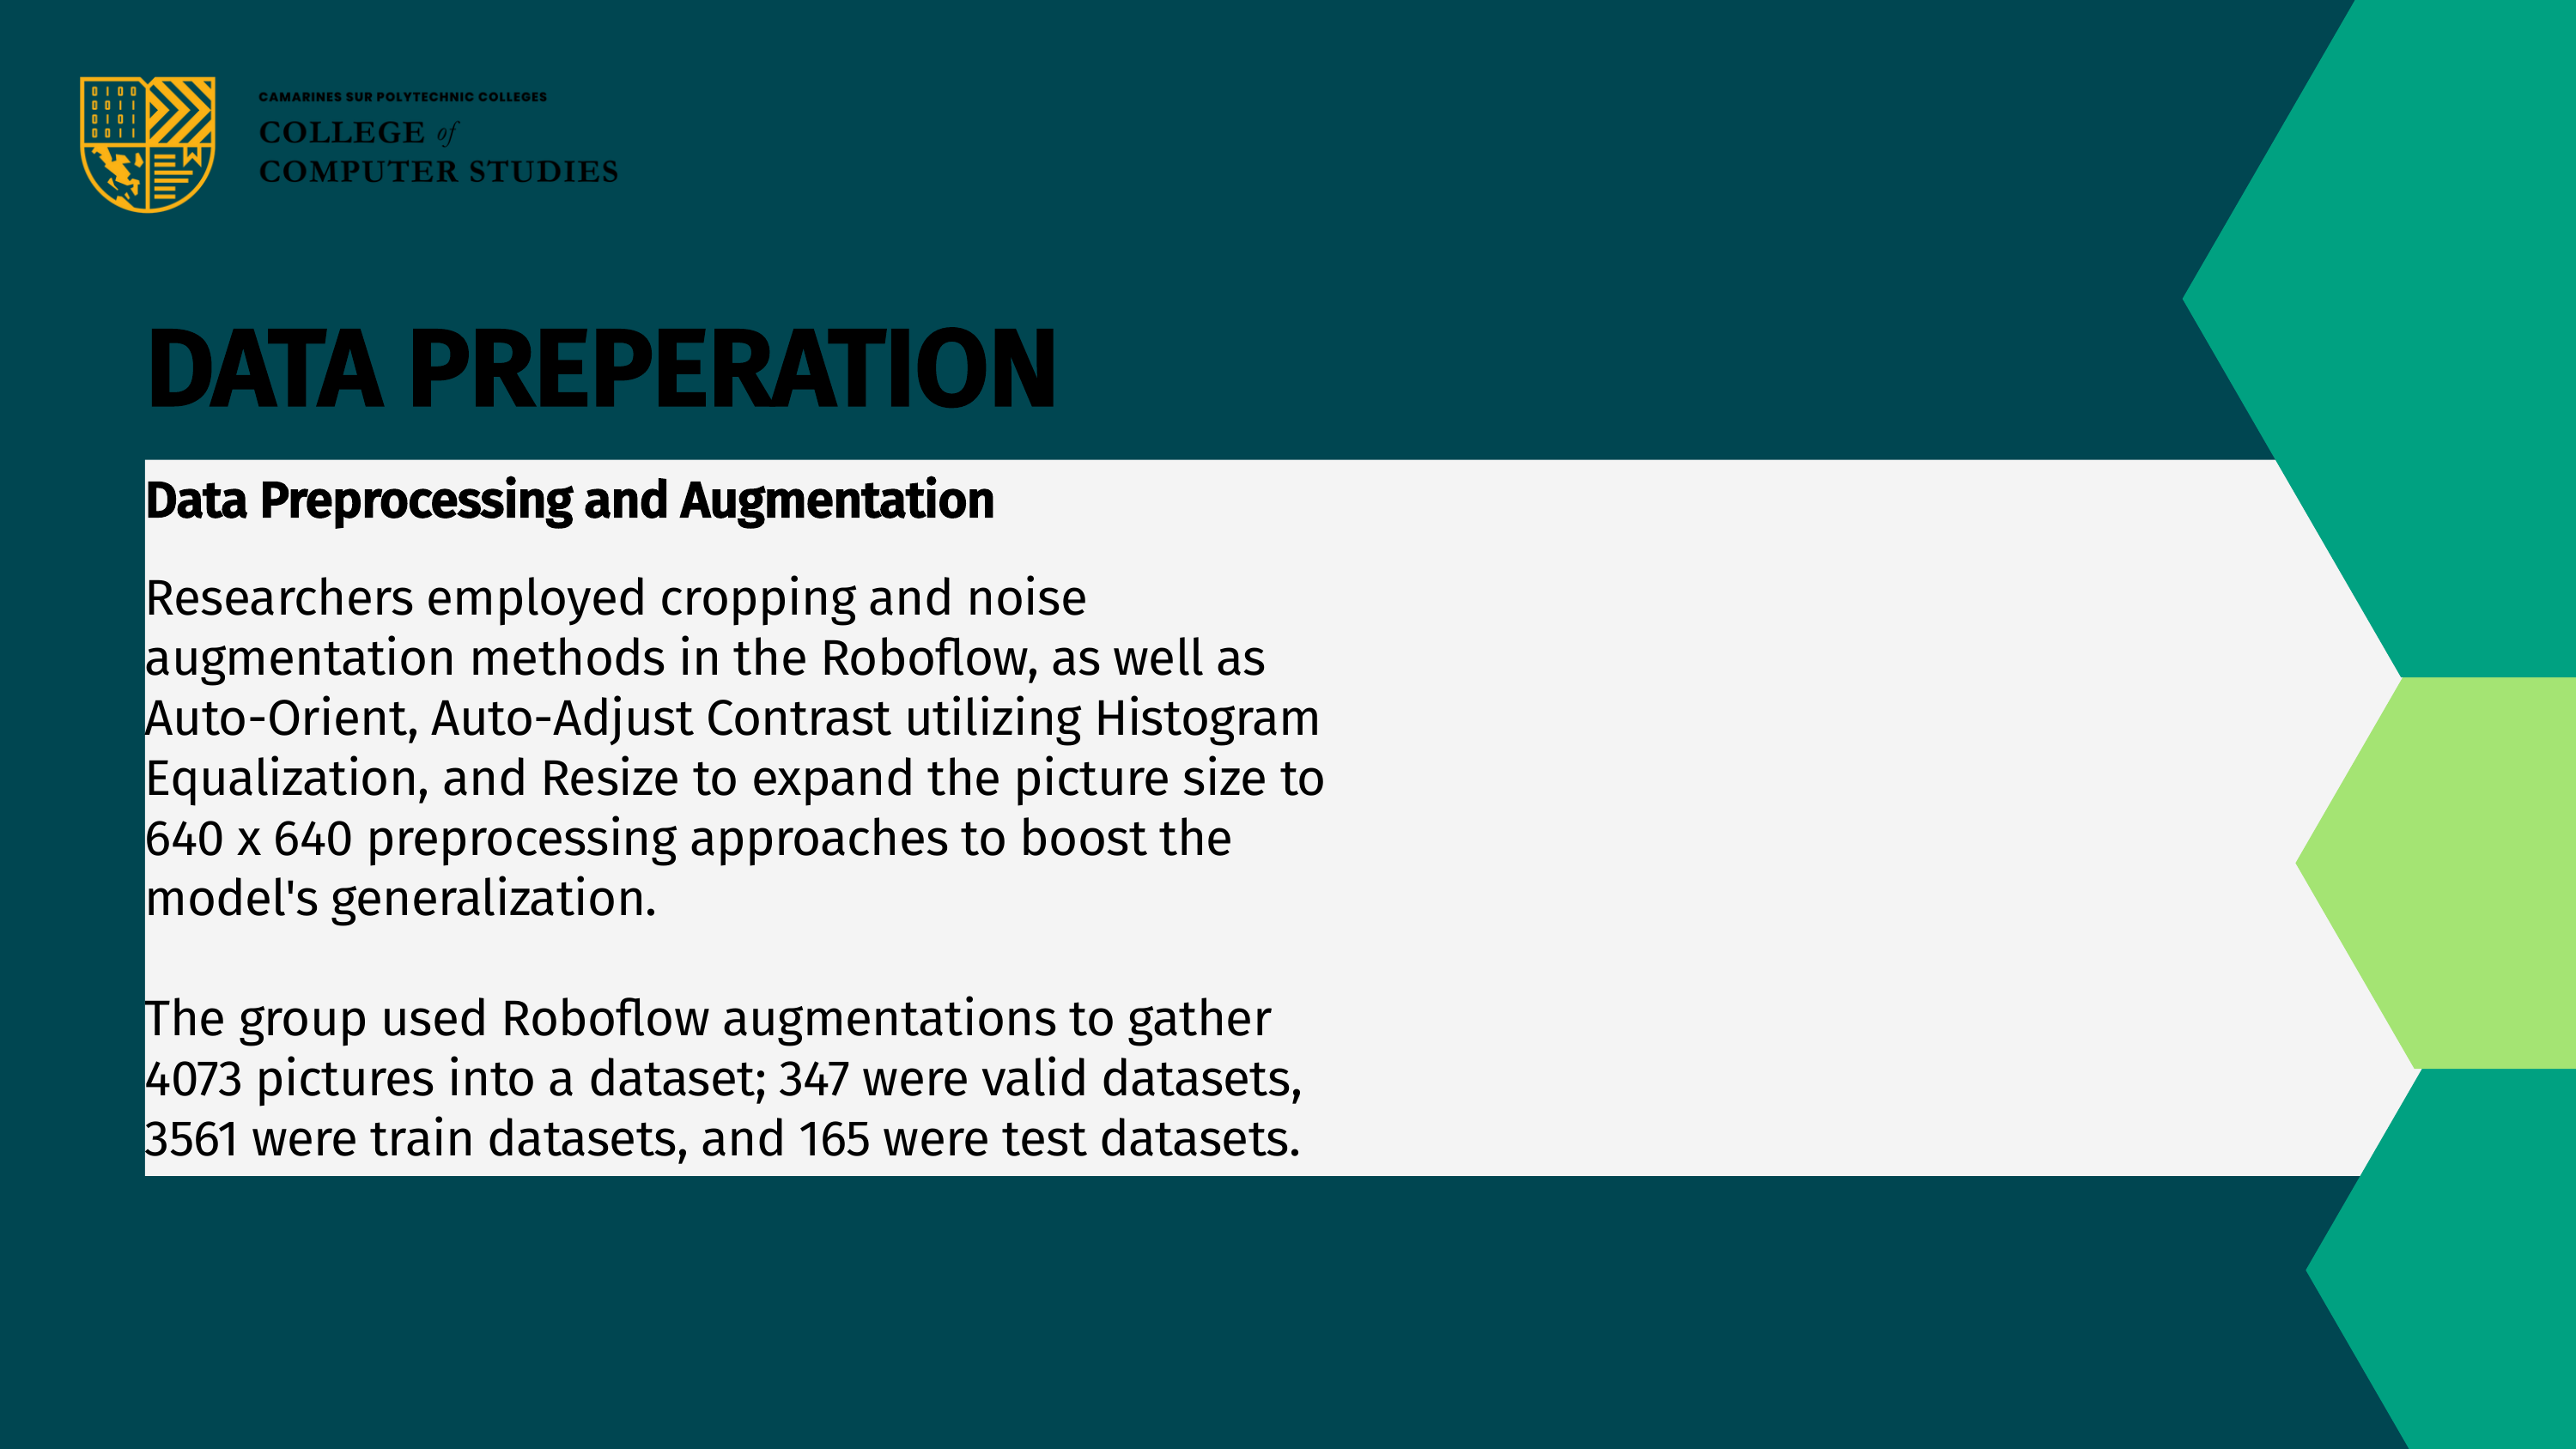

DATA PREPERATION

Data Preprocessing and Augmentation
Researchers employed cropping and noise augmentation methods in the Roboflow, as well as Auto-Orient, Auto-Adjust Contrast utilizing Histogram Equalization, and Resize to expand the picture size to 640 x 640 preprocessing approaches to boost the model's generalization.

The group used Roboflow augmentations to gather 4073 pictures into a dataset; 347 were valid datasets, 3561 were train datasets, and 165 were test datasets.